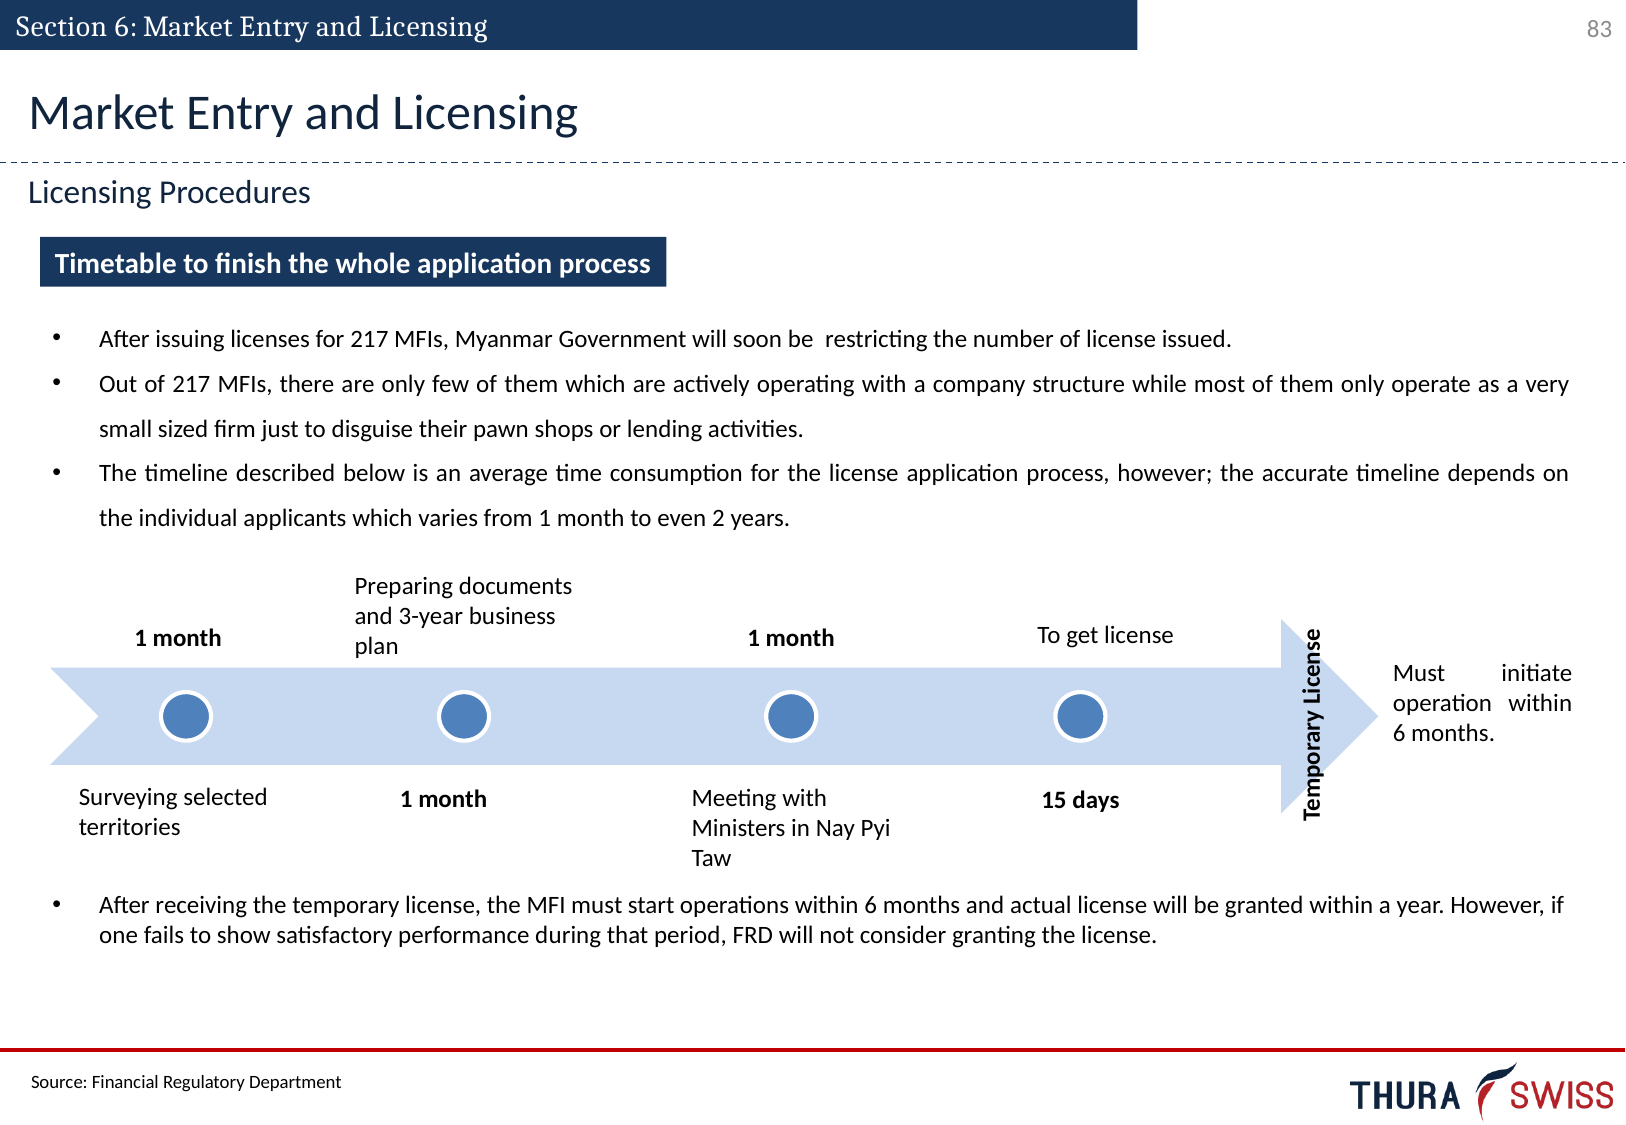

Section 6: Market Entry and Licensing
Market Entry and Licensing
Licensing Procedures
Timetable to finish the whole application process
After issuing licenses for 217 MFIs, Myanmar Government will soon be  restricting the number of license issued.
Out of 217 MFIs, there are only few of them which are actively operating with a company structure while most of them only operate as a very small sized firm just to disguise their pawn shops or lending activities.
The timeline described below is an average time consumption for the license application process, however; the accurate timeline depends on the individual applicants which varies from 1 month to even 2 years.
Preparing documents and 3-year business plan
To get license
1 month
1 month

15 days
1 month
Surveying selected territories
Meeting with Ministers in Nay Pyi Taw
Must initiate operation within 6 months.
 Temporary License
After receiving the temporary license, the MFI must start operations within 6 months and actual license will be granted within a year. However, if one fails to show satisfactory performance during that period, FRD will not consider granting the license.
Source: Financial Regulatory Department